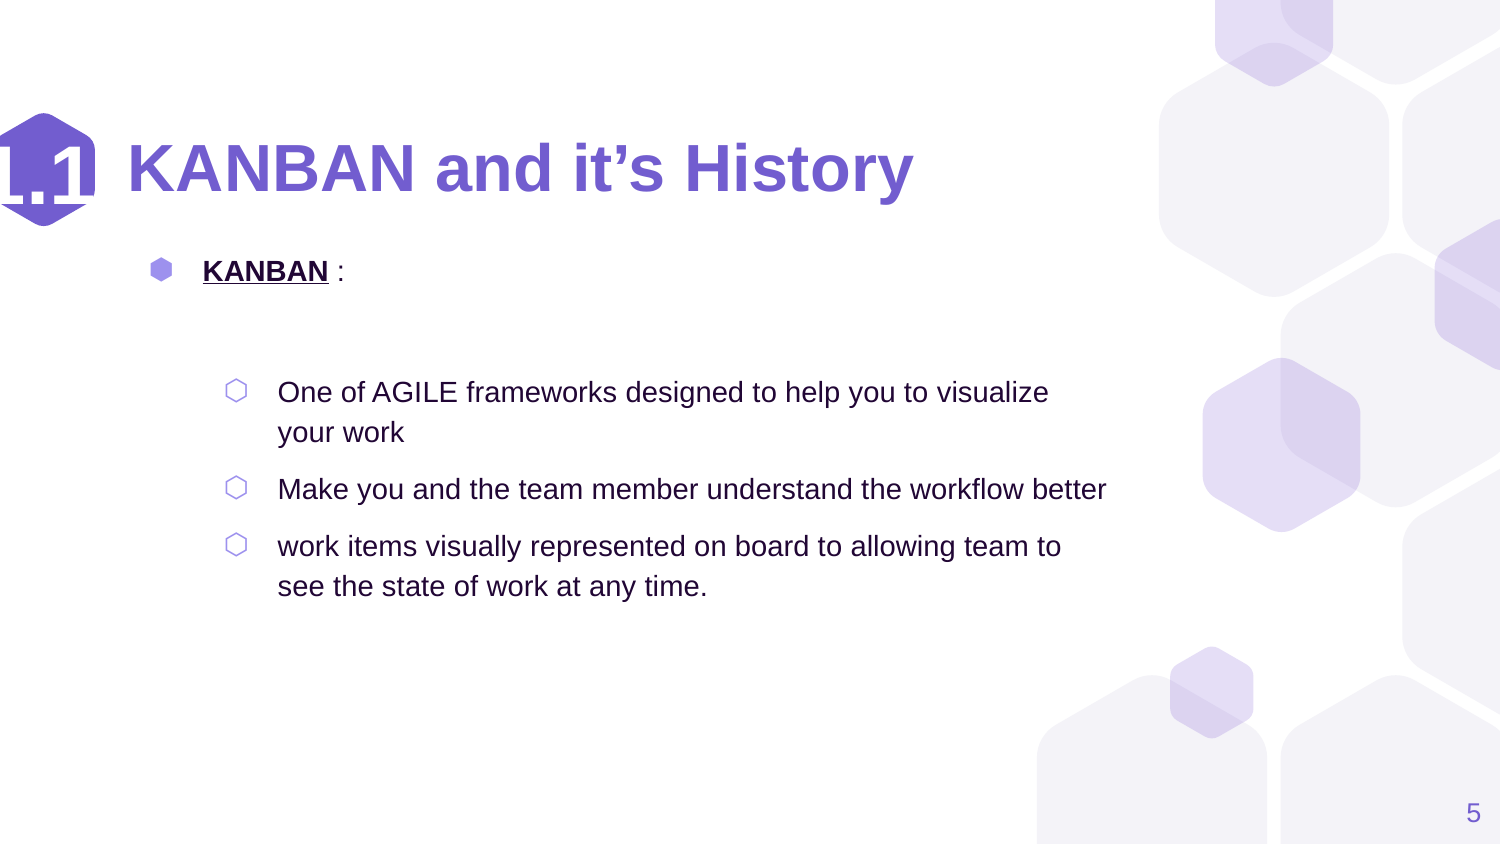

1.1
# KANBAN and it’s History
KANBAN :

One of AGILE frameworks designed to help you to visualize your work
Make you and the team member understand the workflow better
work items visually represented on board to allowing team to see the state of work at any time.

5